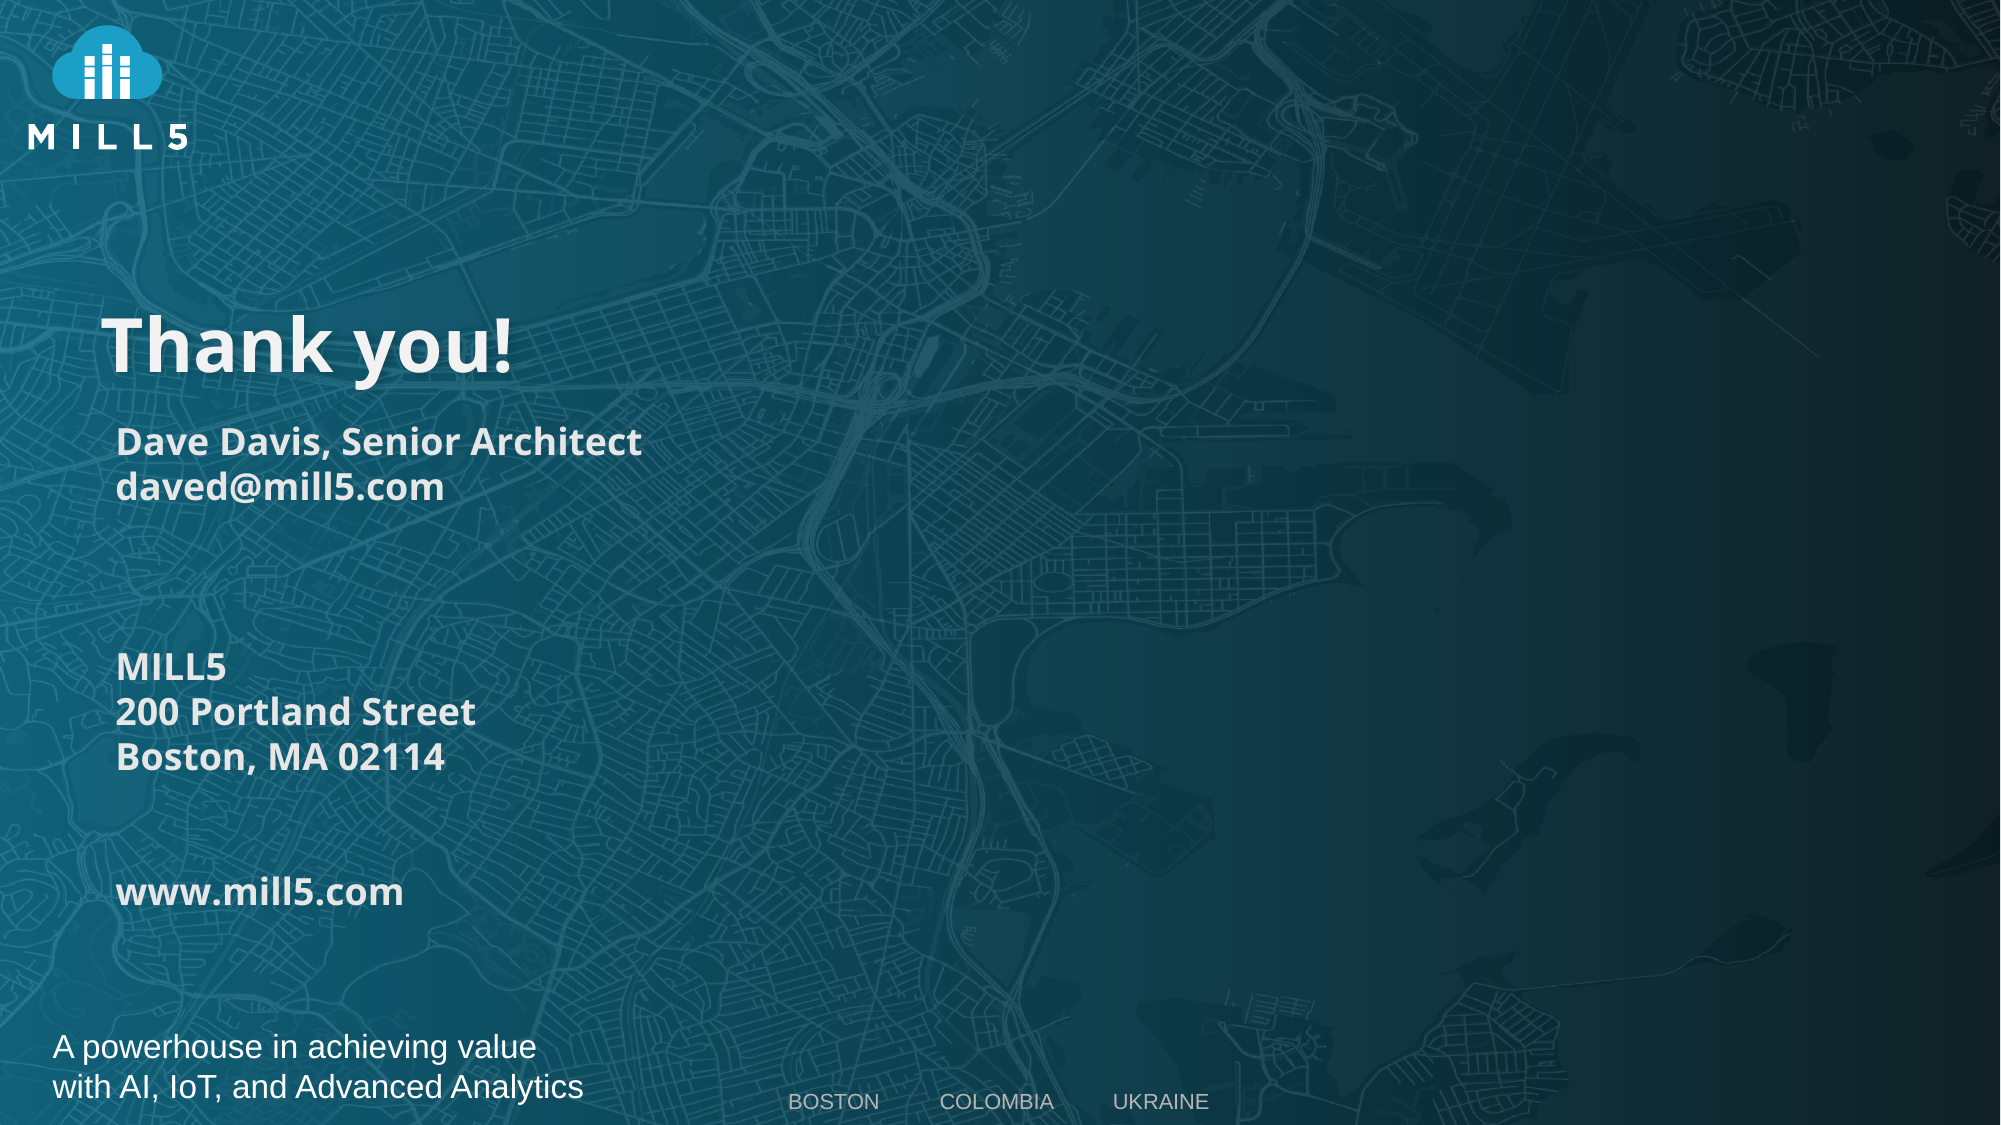

Thank you!
Dave Davis, Senior Architect
daved@mill5.com

MILL5
200 Portland Street
Boston, MA 02114

www.mill5.com
BOSTON          COLOMBIA          UKRAINE